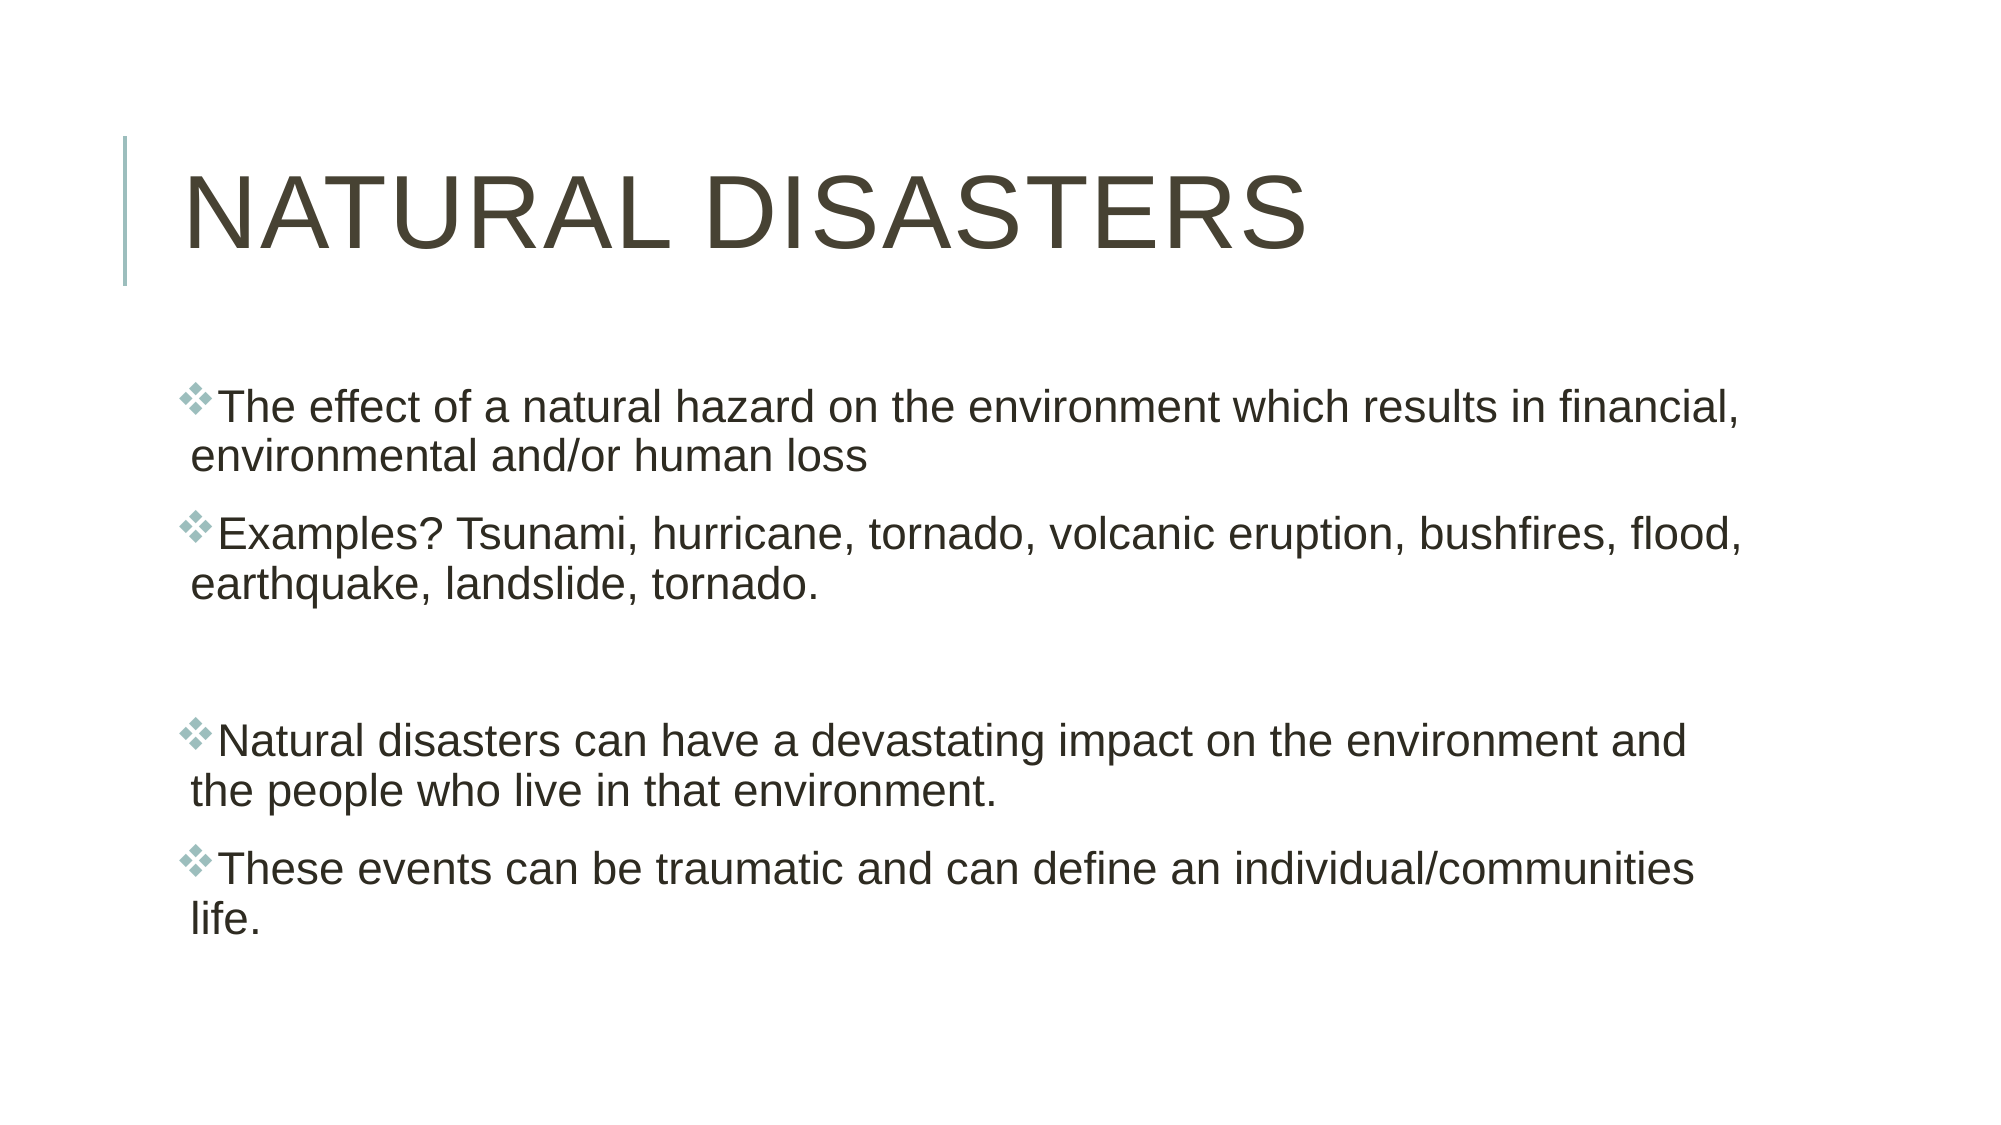

# Natural disasters
The effect of a natural hazard on the environment which results in financial, environmental and/or human loss
Examples? Tsunami, hurricane, tornado, volcanic eruption, bushfires, flood, earthquake, landslide, tornado.

Natural disasters can have a devastating impact on the environment and the people who live in that environment.
These events can be traumatic and can define an individual/communities life.